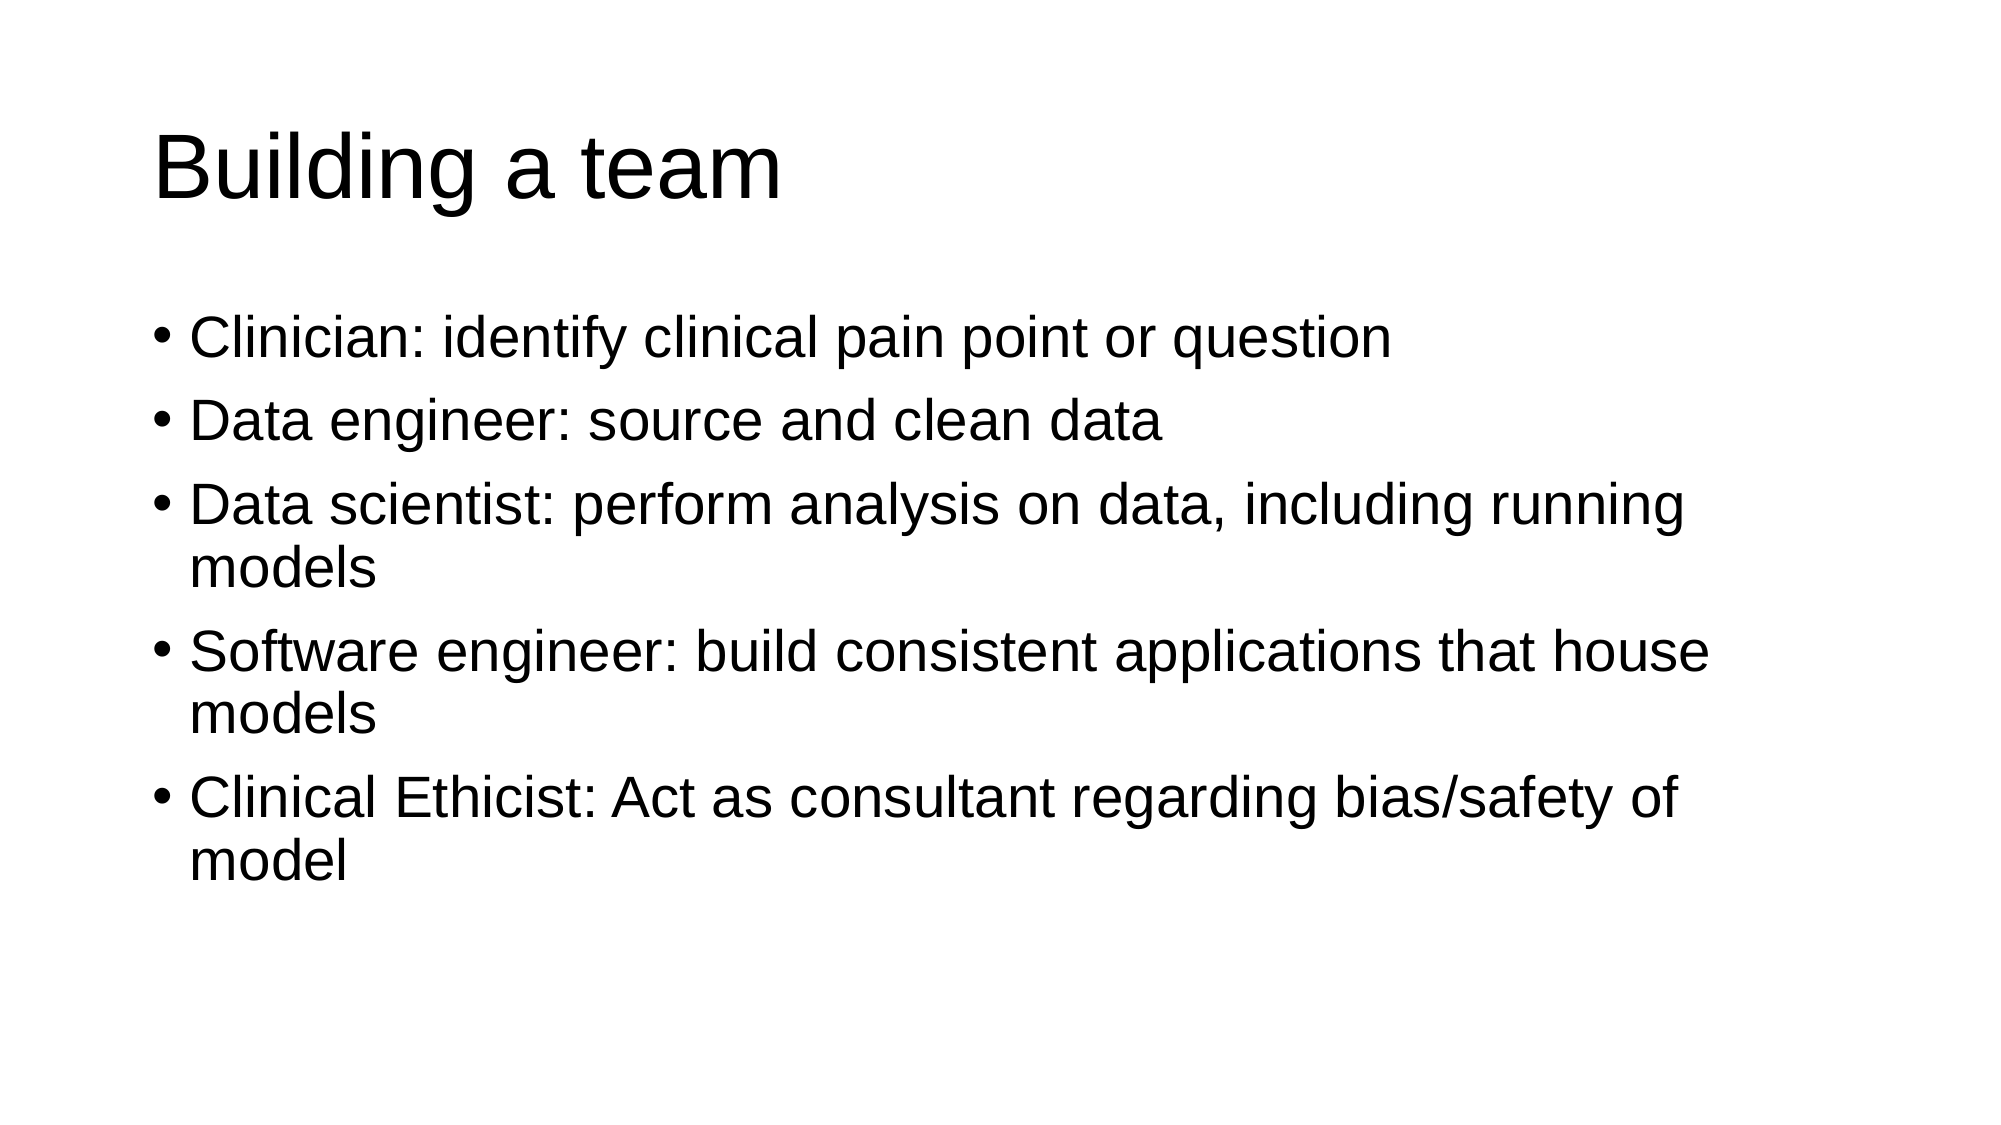

# Building a team
Clinician: identify clinical pain point or question
Data engineer: source and clean data
Data scientist: perform analysis on data, including running models
Software engineer: build consistent applications that house models
Clinical Ethicist: Act as consultant regarding bias/safety of model